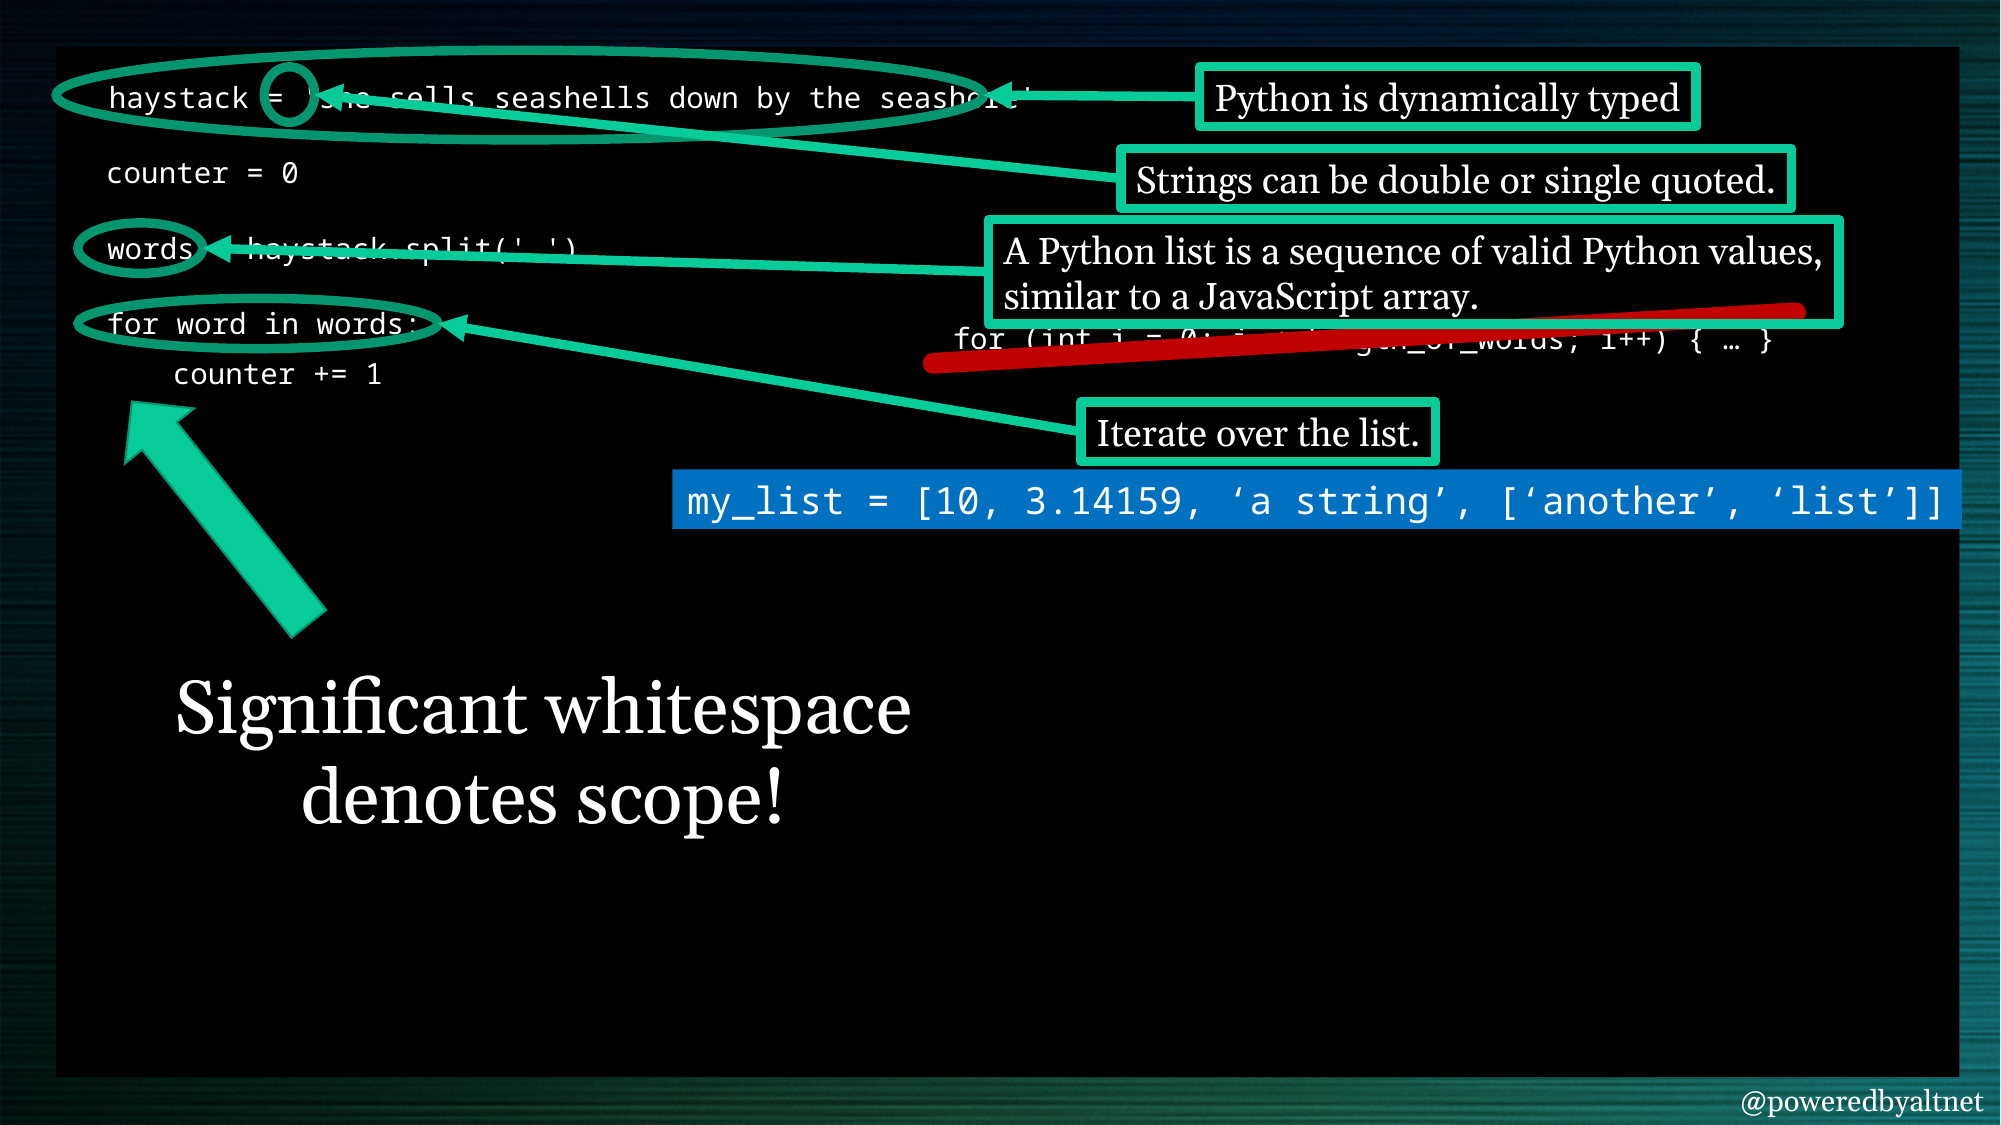

Python is dynamically typed
haystack = 'she sells seashells down by the seashore'
counter = 0
Strings can be double or single quoted.
A Python list is a sequence of valid Python values,
similar to a JavaScript array.

words = haystack.split(' ')

for word in words:
for (int i = 0; i < length_of_words; i++) { … }
counter += 1

Significant whitespace
denotes scope!
Iterate over the list.
my_list = [10, 3.14159, ‘a string’, [‘another’, ‘list’]]
@poweredbyaltnet